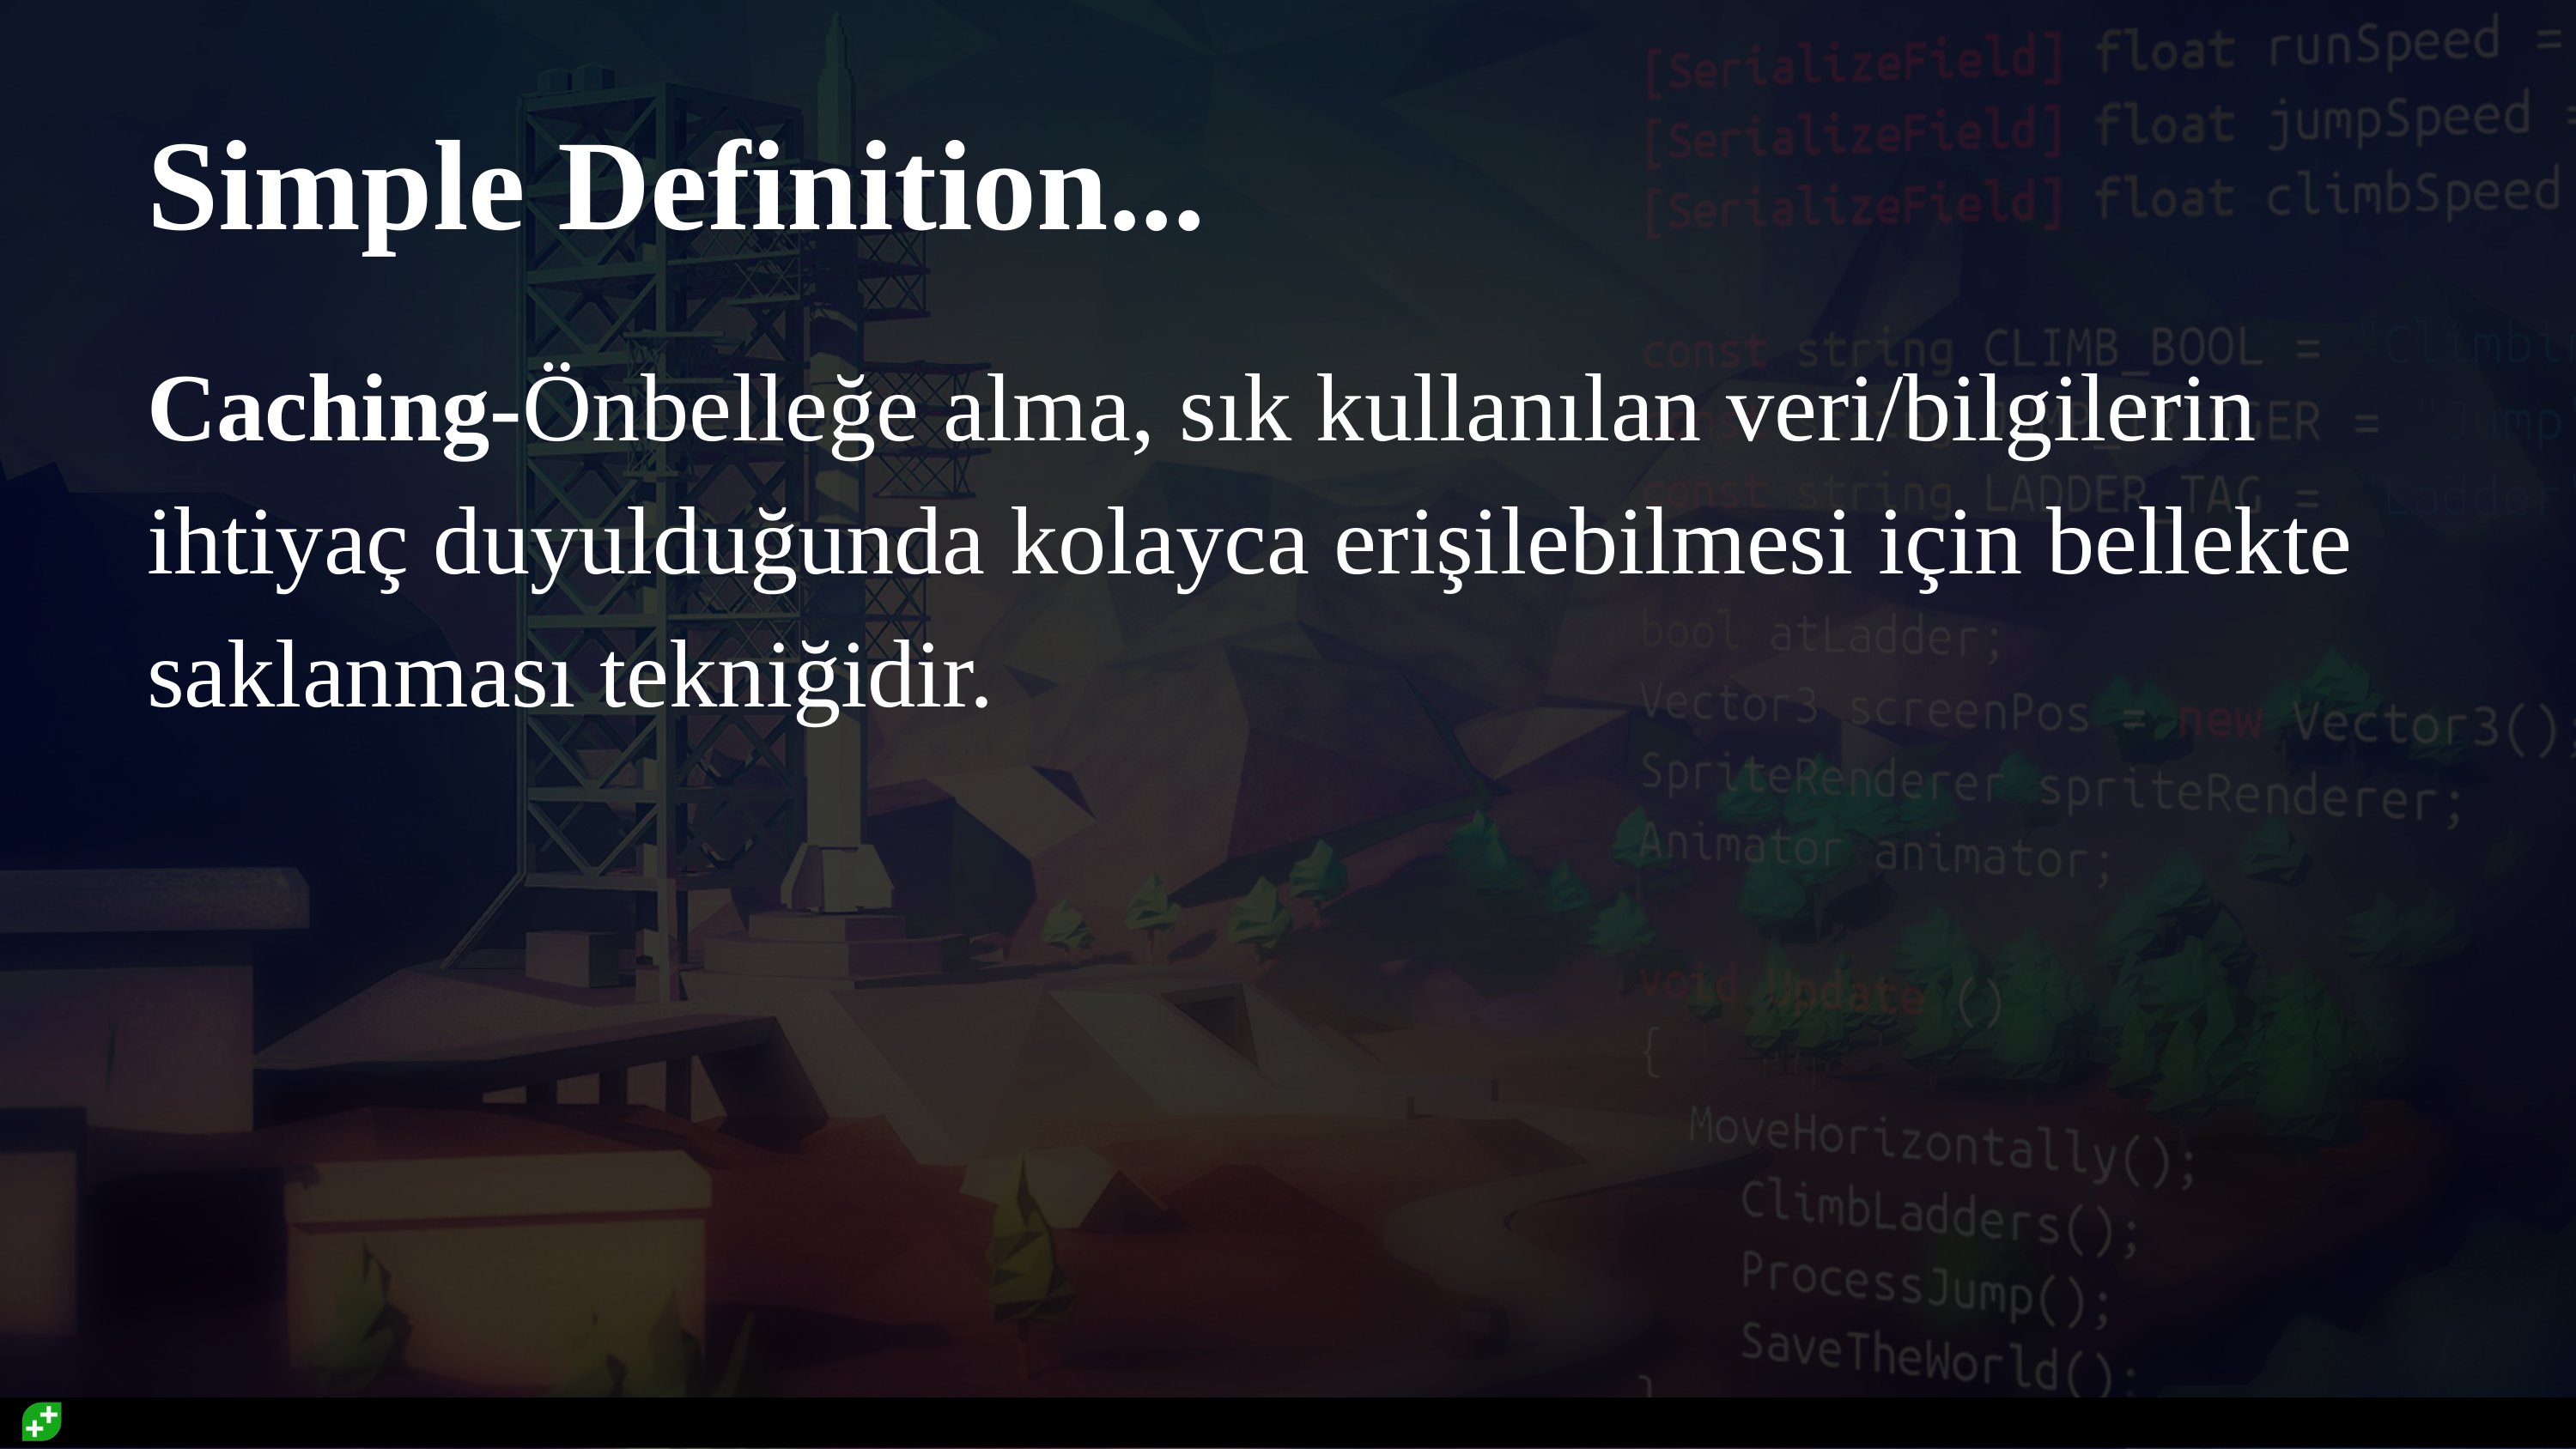

# Simple Definition...
Caching-Önbelleğe alma, sık kullanılan veri/bilgilerin ihtiyaç duyulduğunda kolayca erişilebilmesi için bellekte saklanması tekniğidir.